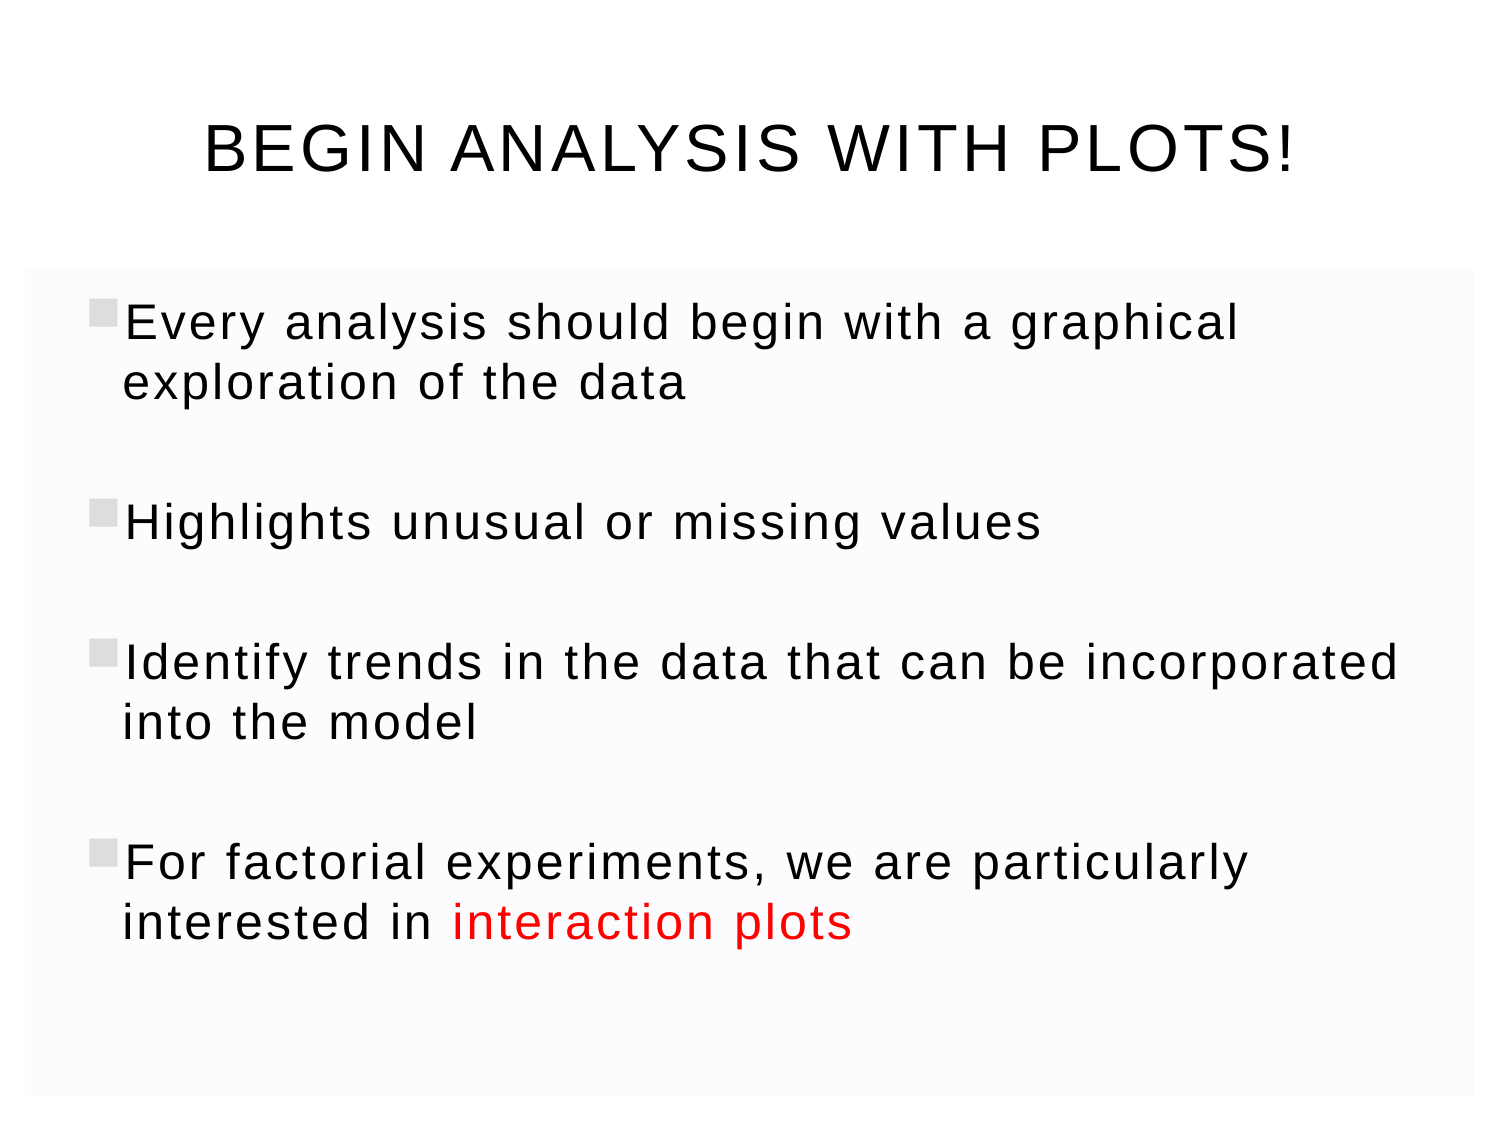

# Begin analysis with Plots!
Every analysis should begin with a graphical exploration of the data

Highlights unusual or missing values

Identify trends in the data that can be incorporated into the model

For factorial experiments, we are particularly interested in interaction plots